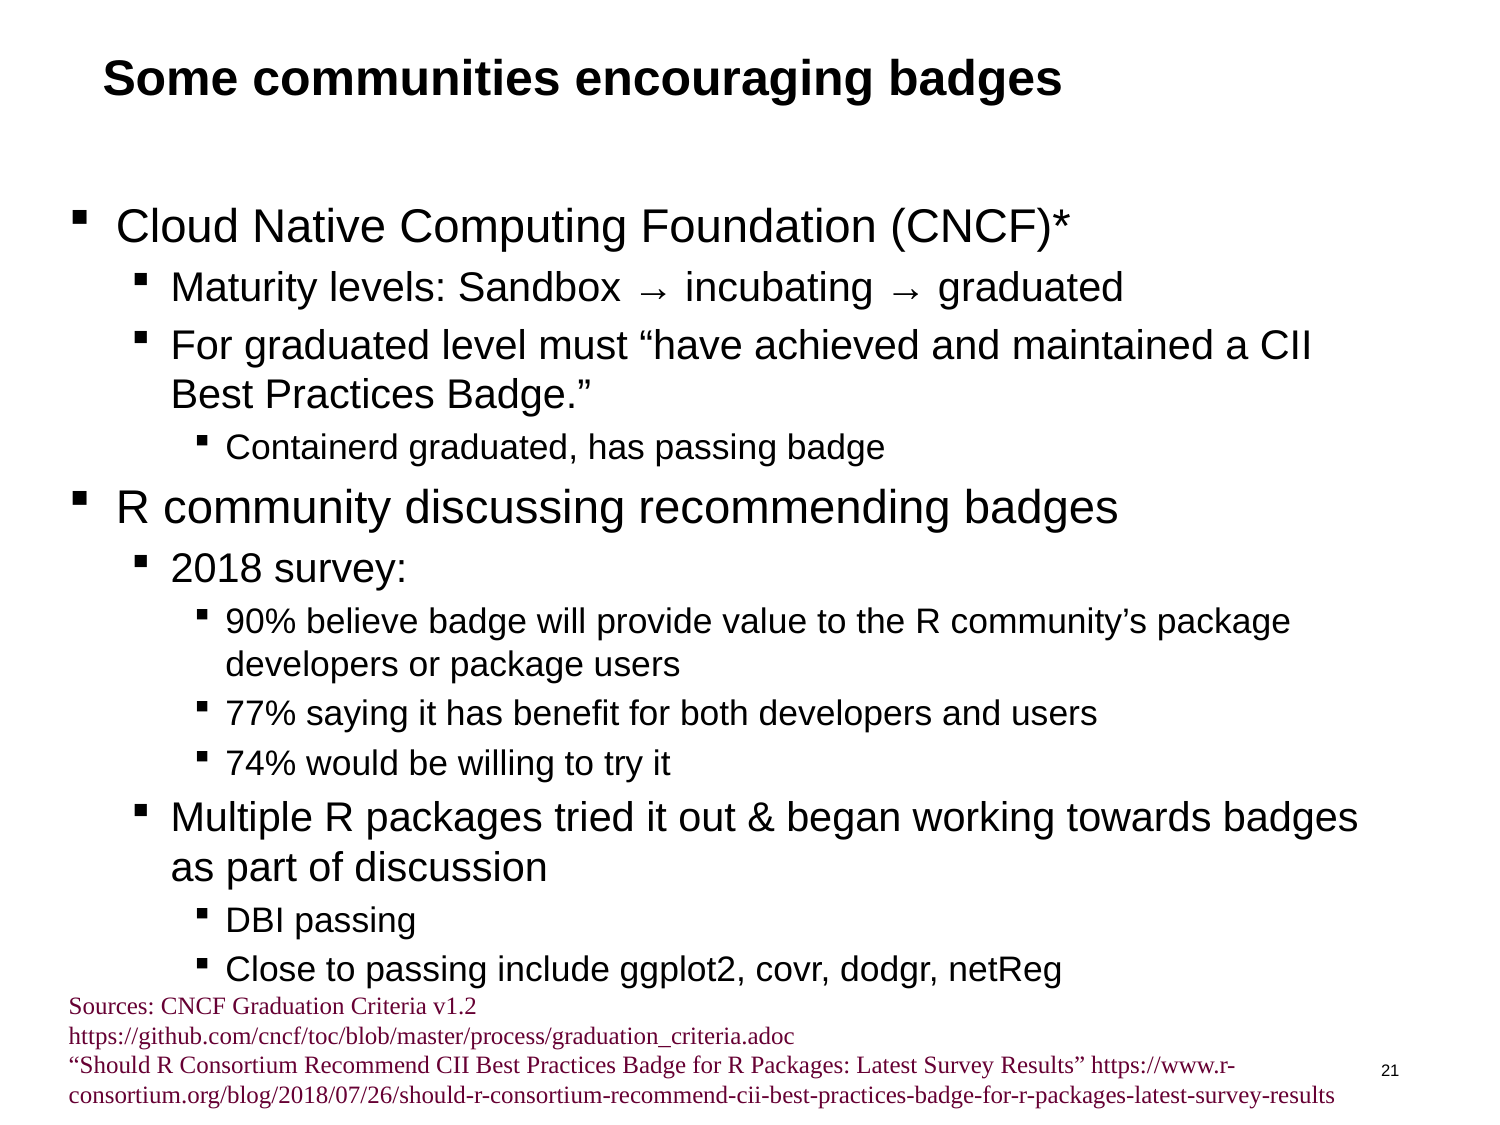

# Some communities encouraging badges
Cloud Native Computing Foundation (CNCF)*
Maturity levels: Sandbox → incubating → graduated
For graduated level must “have achieved and maintained a CII Best Practices Badge.”
Containerd graduated, has passing badge
R community discussing recommending badges
2018 survey:
90% believe badge will provide value to the R community’s package developers or package users
77% saying it has benefit for both developers and users
74% would be willing to try it
Multiple R packages tried it out & began working towards badges as part of discussion
DBI passing
Close to passing include ggplot2, covr, dodgr, netReg
Sources: CNCF Graduation Criteria v1.2
https://github.com/cncf/toc/blob/master/process/graduation_criteria.adoc
“Should R Consortium Recommend CII Best Practices Badge for R Packages: Latest Survey Results” https://www.r-consortium.org/blog/2018/07/26/should-r-consortium-recommend-cii-best-practices-badge-for-r-packages-latest-survey-results
21